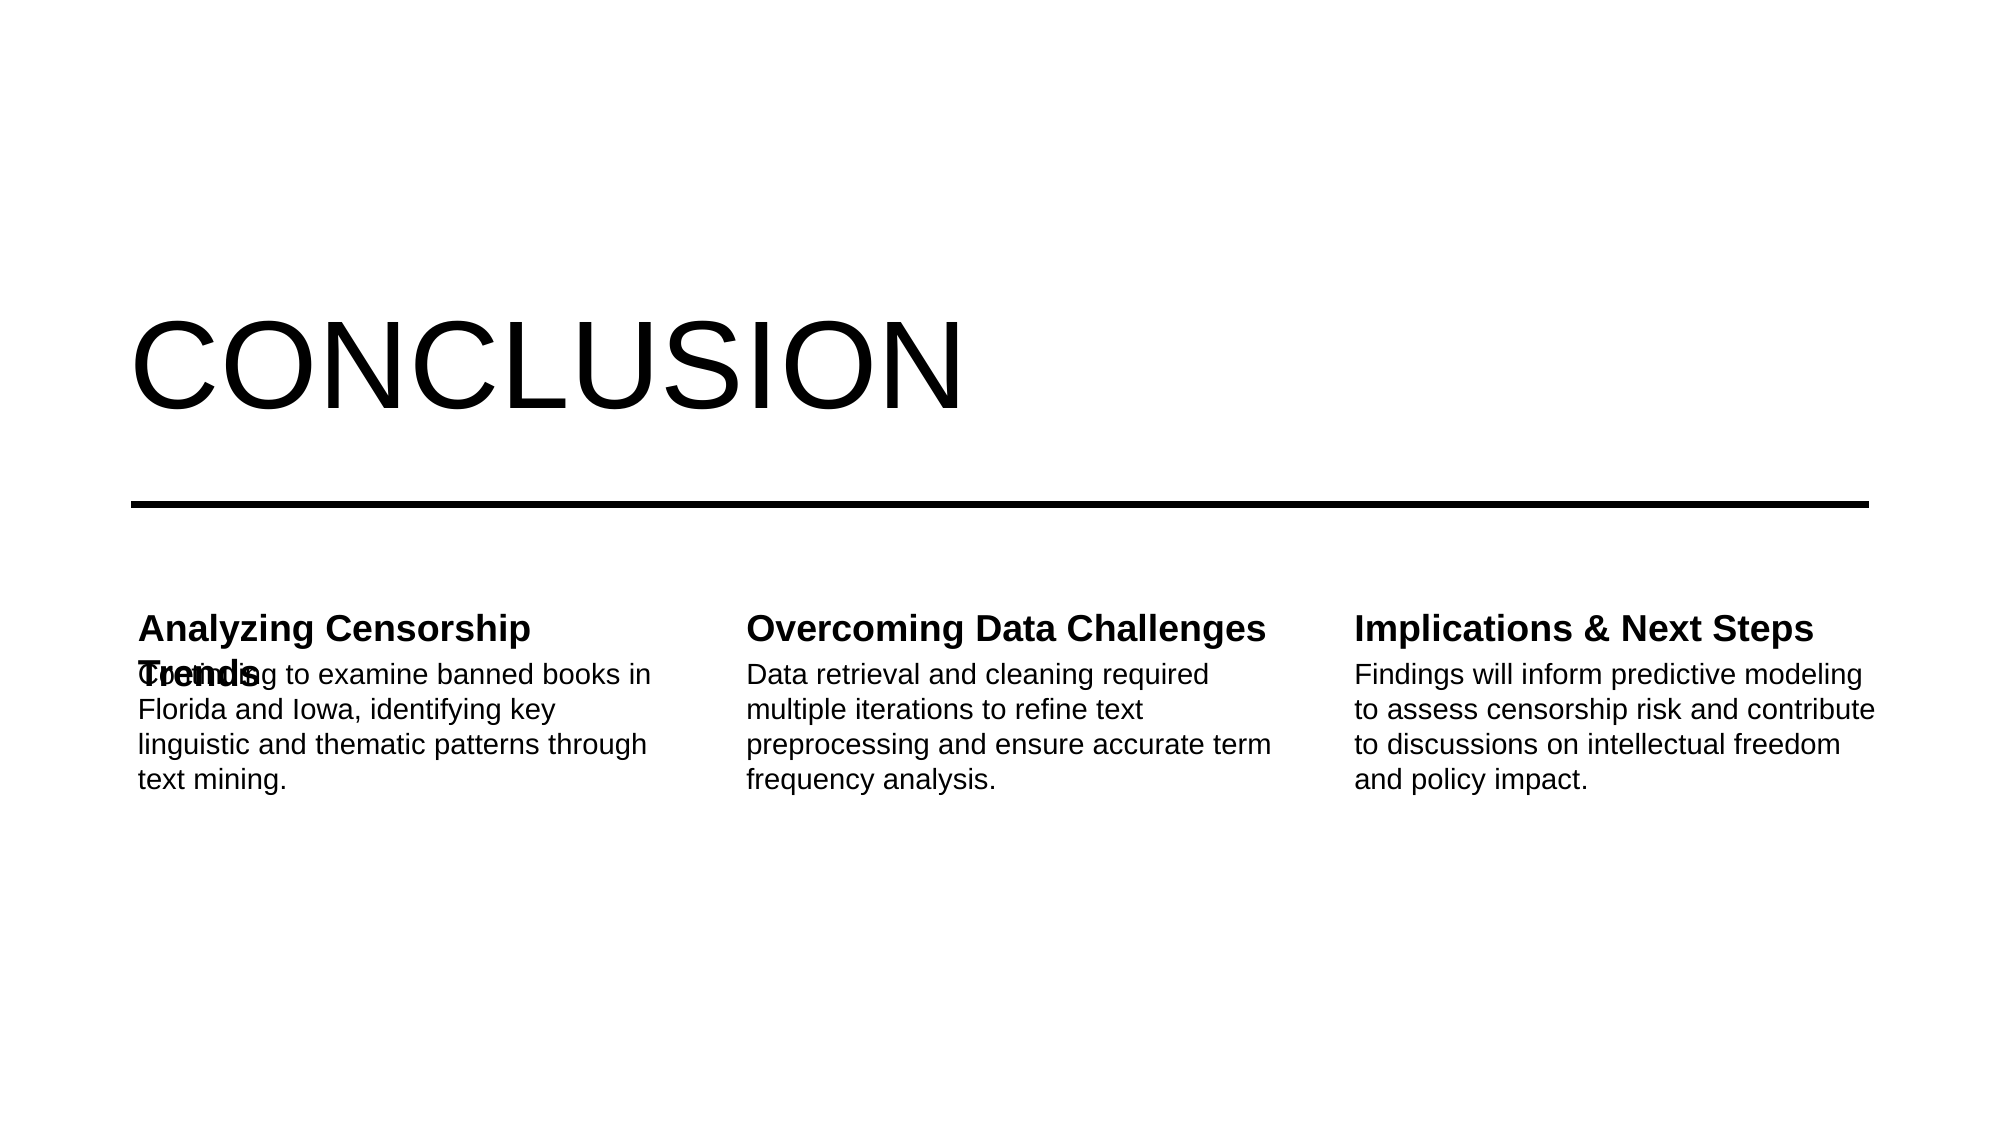

# Conclusion
Analyzing Censorship Trends
Continuing to examine banned books in Florida and Iowa, identifying key linguistic and thematic patterns through text mining.
Overcoming Data Challenges
Data retrieval and cleaning required multiple iterations to refine text preprocessing and ensure accurate term frequency analysis.
Implications & Next Steps
Findings will inform predictive modeling to assess censorship risk and contribute to discussions on intellectual freedom and policy impact.